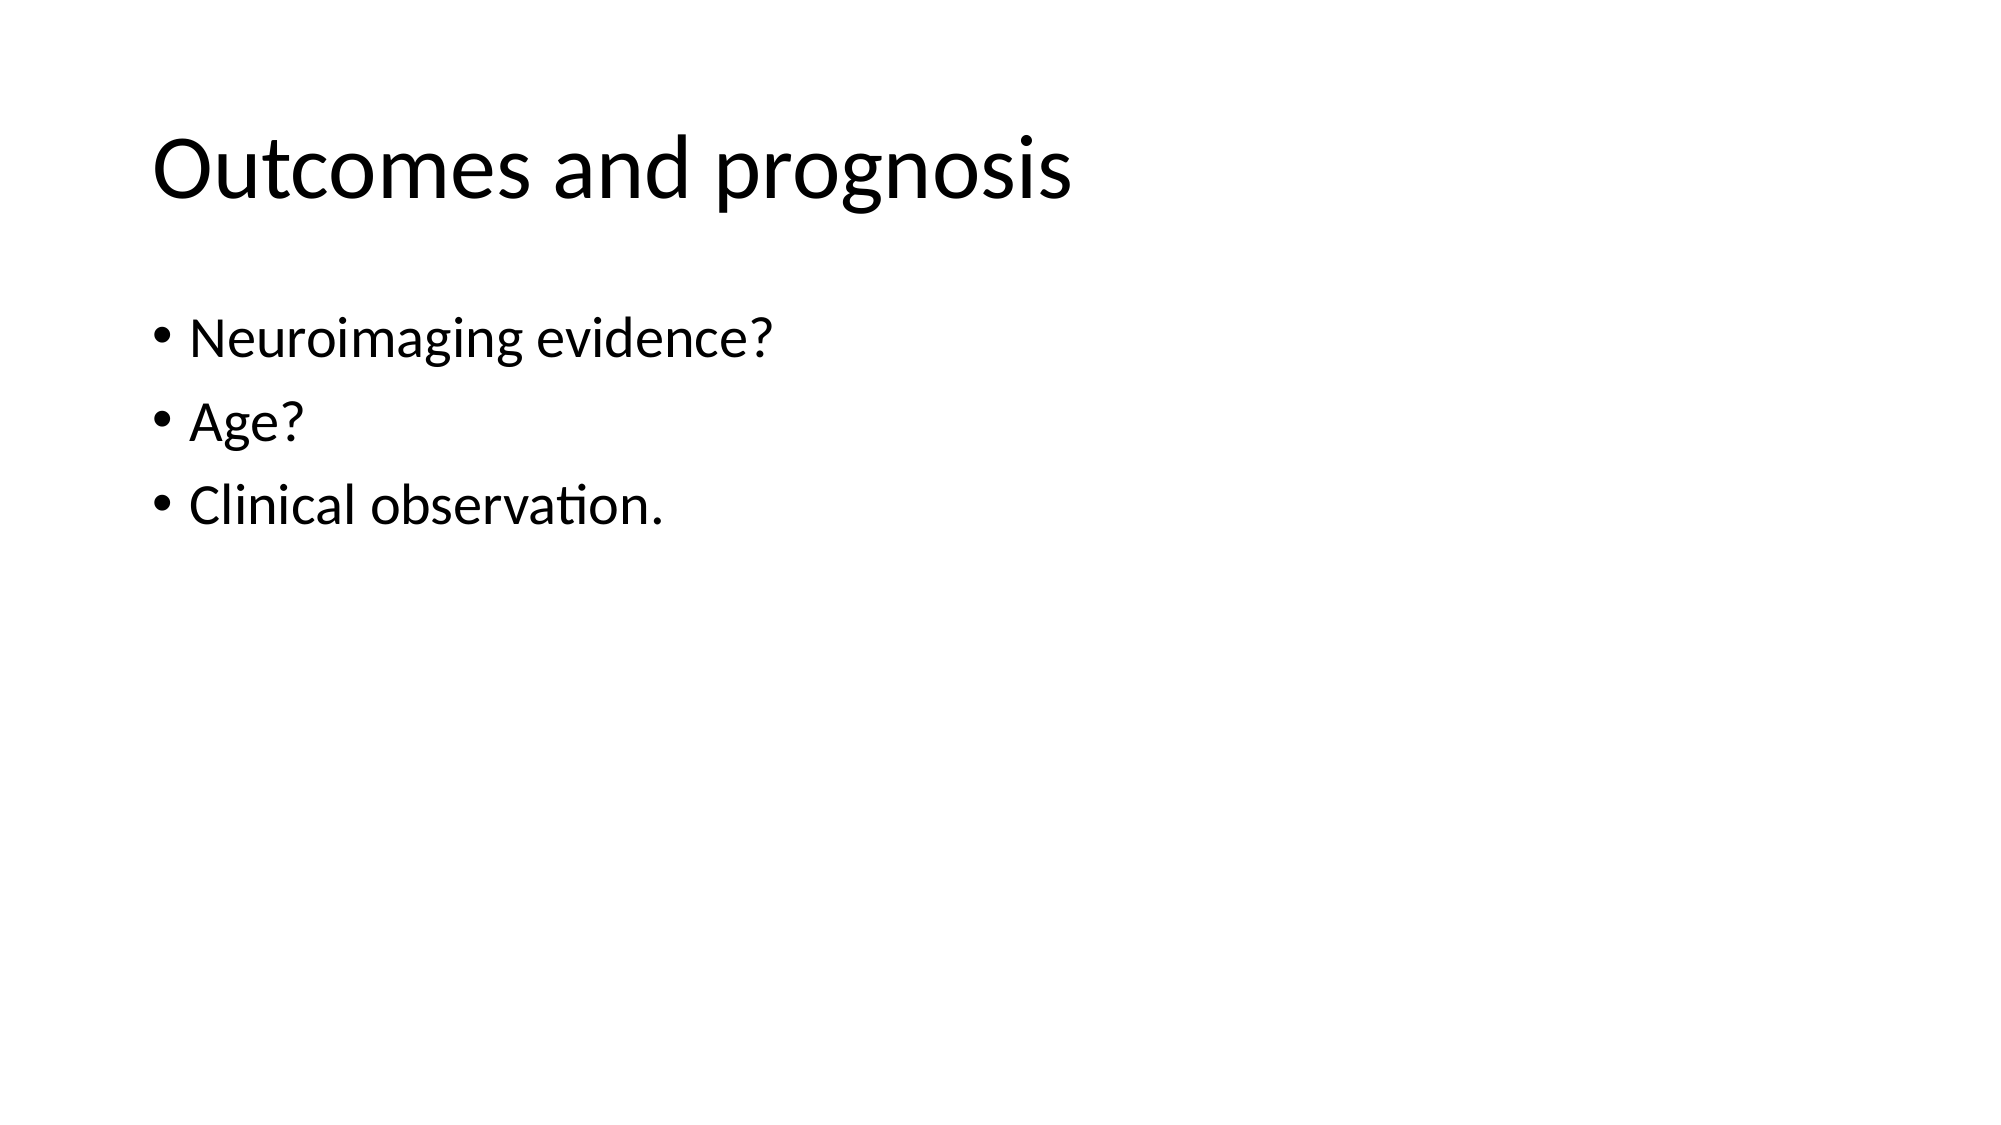

# Outcomes and prognosis
Neuroimaging evidence?
Age?
Clinical observation.